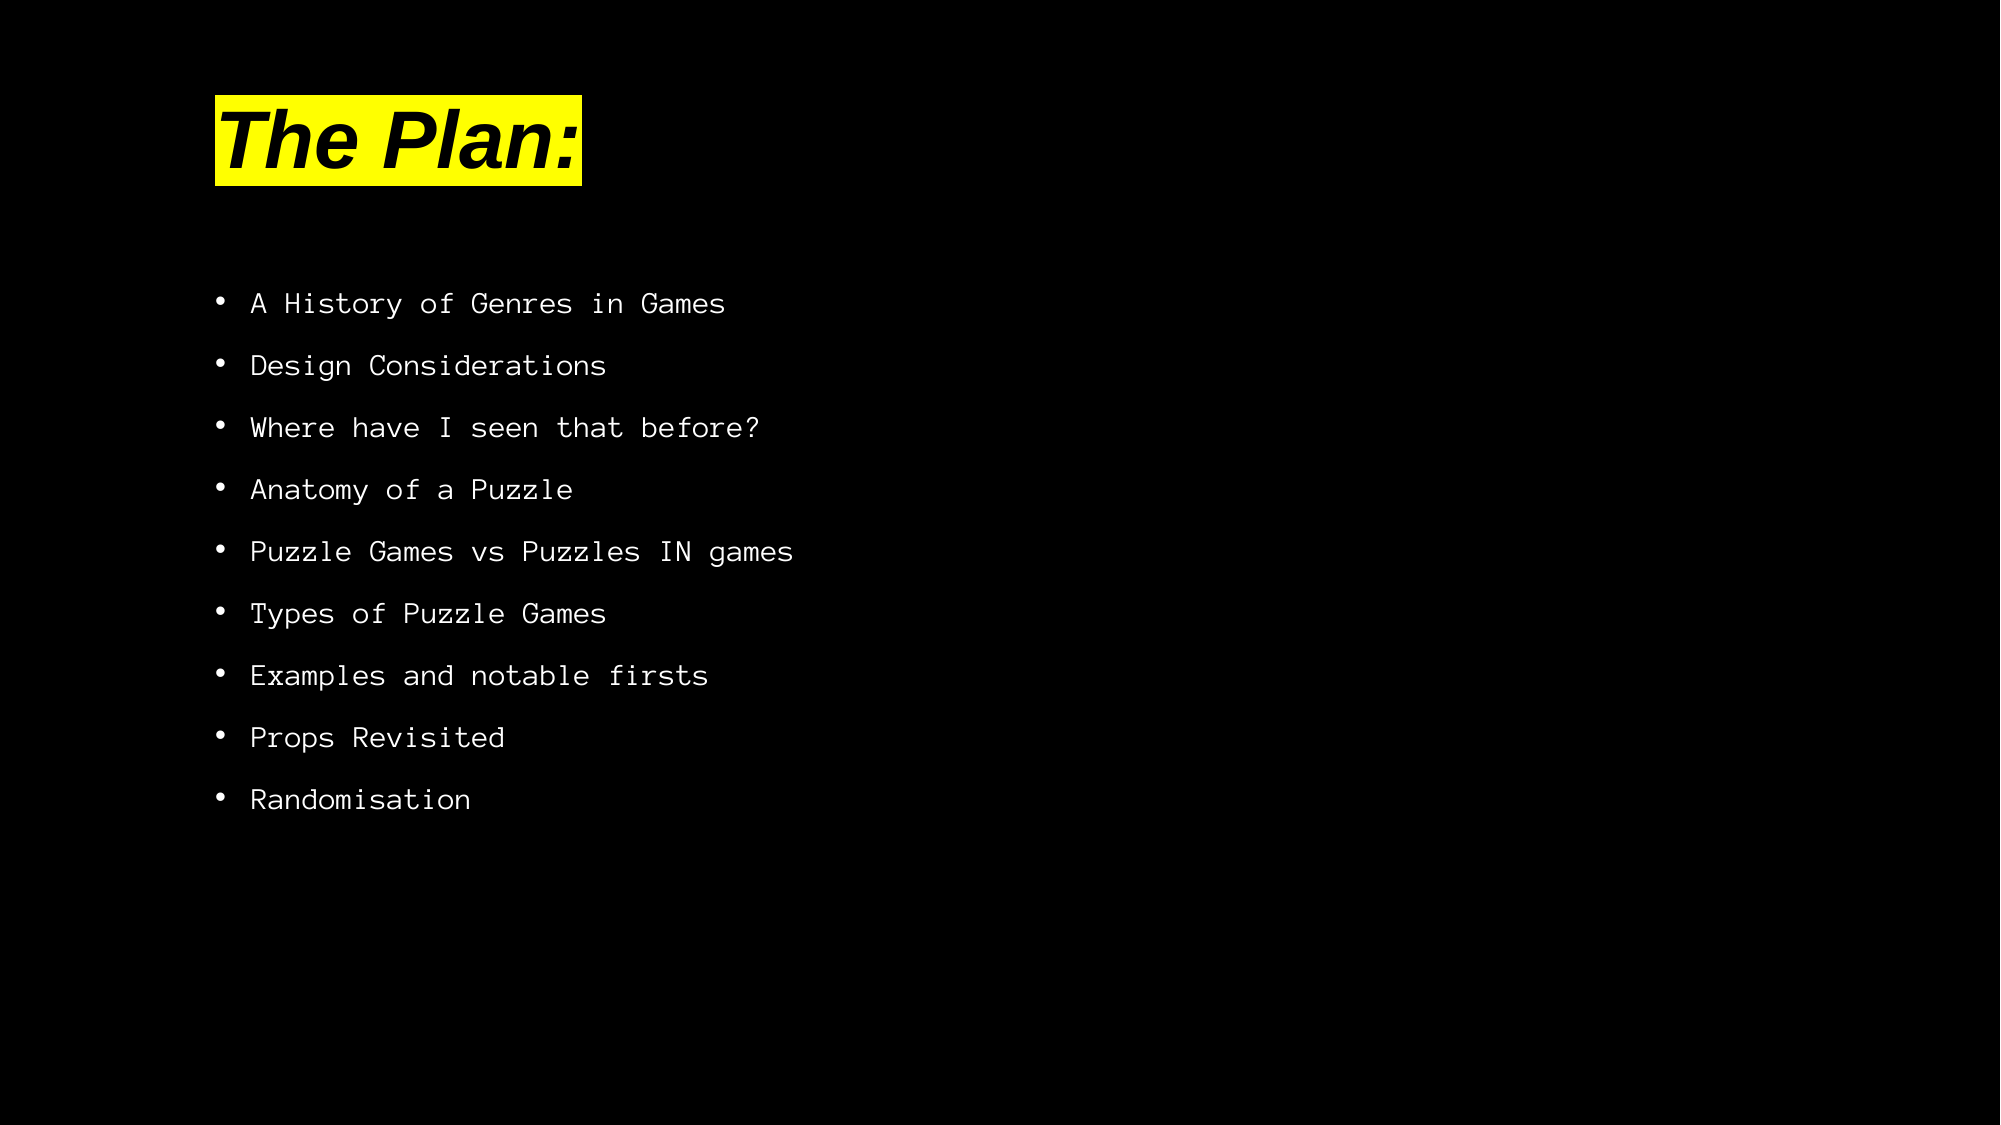

# The Plan:
A History of Genres in Games
Design Considerations
Where have I seen that before?
Anatomy of a Puzzle
Puzzle Games vs Puzzles IN games
Types of Puzzle Games
Examples and notable firsts
Props Revisited
Randomisation